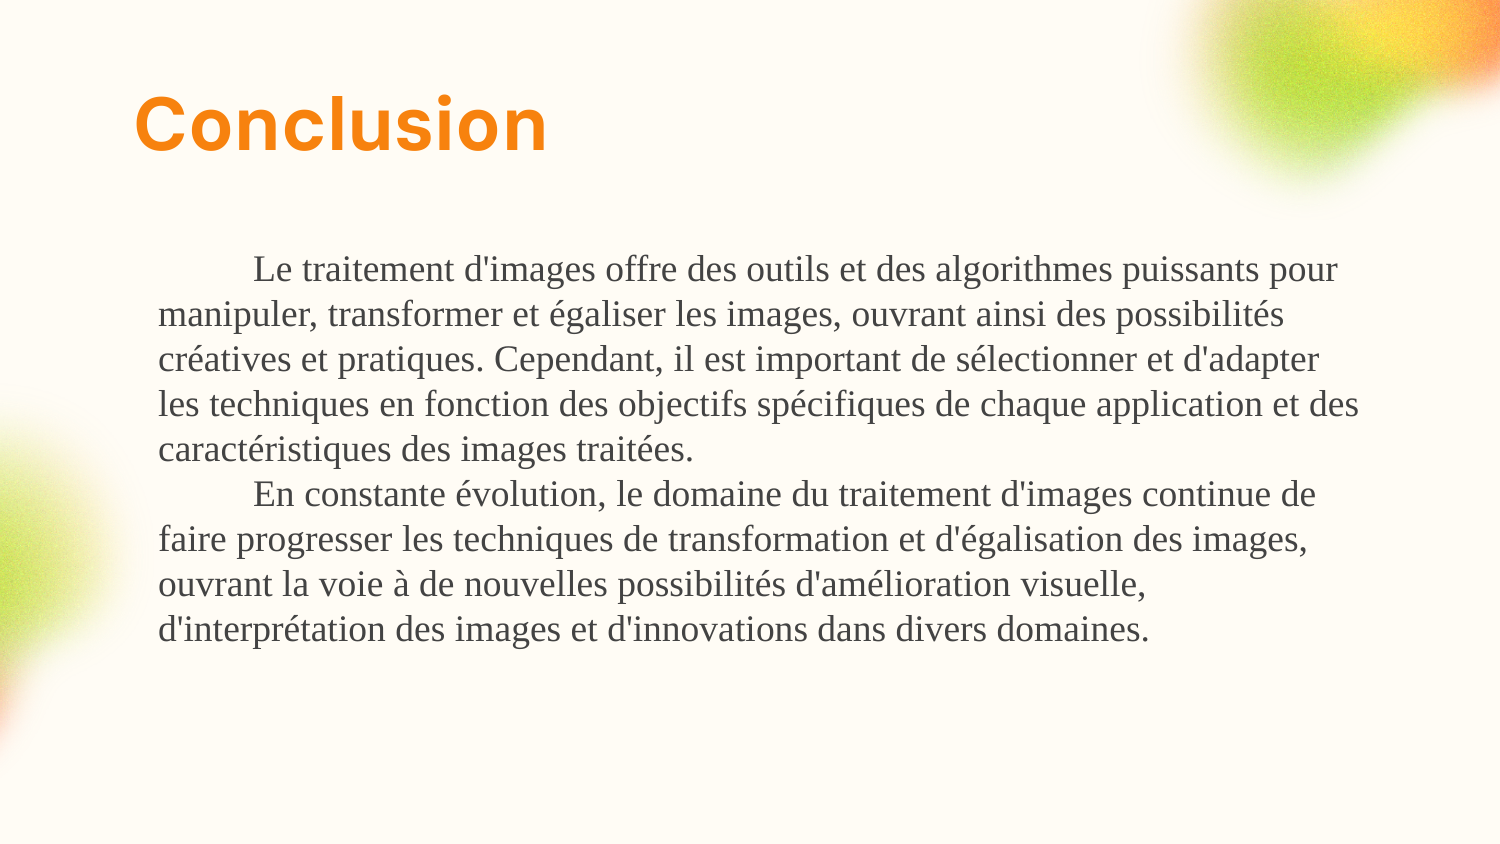

# Conclusion
          Le traitement d'images offre des outils et des algorithmes puissants pour manipuler, transformer et égaliser les images, ouvrant ainsi des possibilités créatives et pratiques. Cependant, il est important de sélectionner et d'adapter les techniques en fonction des objectifs spécifiques de chaque application et des caractéristiques des images traitées.
          En constante évolution, le domaine du traitement d'images continue de faire progresser les techniques de transformation et d'égalisation des images, ouvrant la voie à de nouvelles possibilités d'amélioration visuelle, d'interprétation des images et d'innovations dans divers domaines.